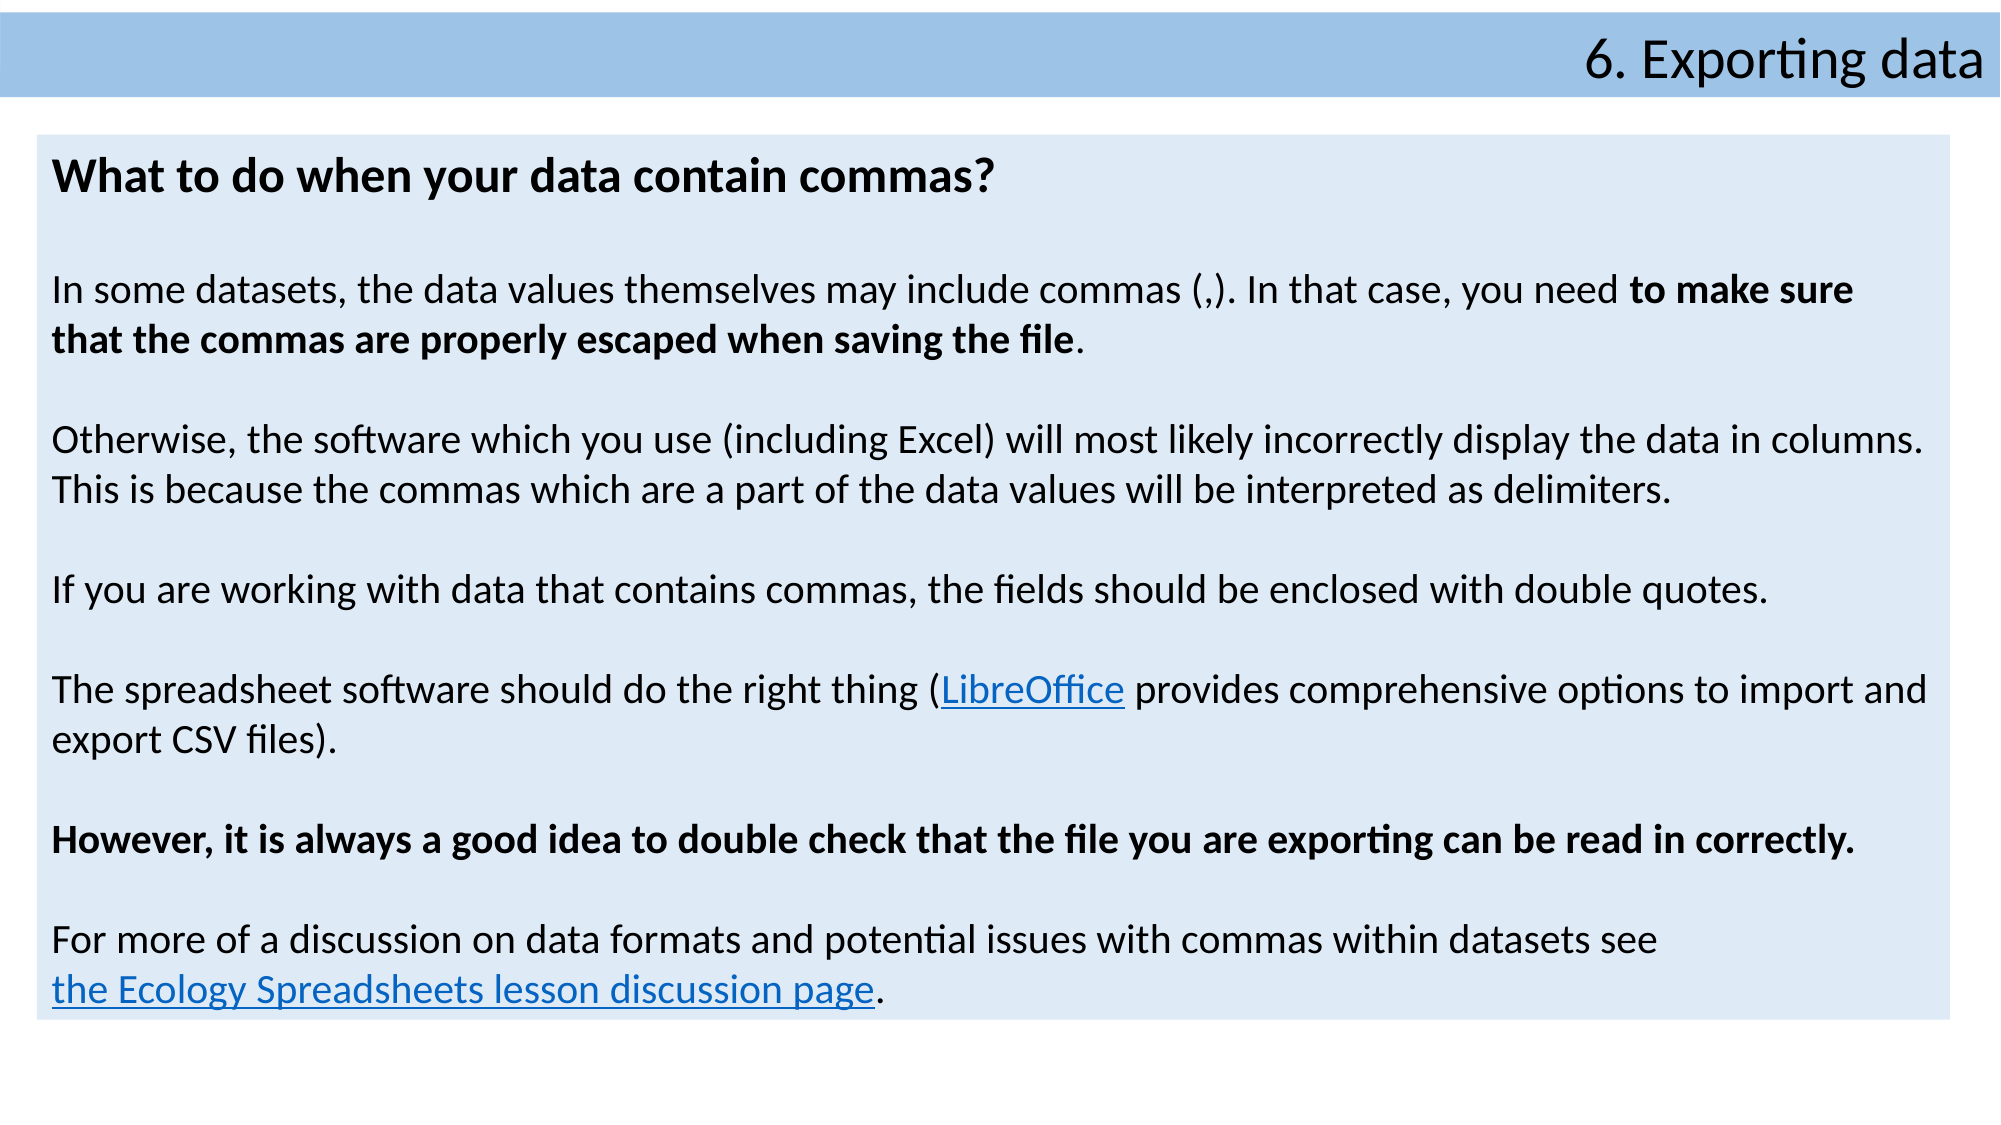

6. Exporting data
What to do when your data contain commas?

In some datasets, the data values themselves may include commas (,). In that case, you need to make sure that the commas are properly escaped when saving the file.

Otherwise, the software which you use (including Excel) will most likely incorrectly display the data in columns. This is because the commas which are a part of the data values will be interpreted as delimiters.

If you are working with data that contains commas, the fields should be enclosed with double quotes.

The spreadsheet software should do the right thing (LibreOffice provides comprehensive options to import and export CSV files).

However, it is always a good idea to double check that the file you are exporting can be read in correctly.

For more of a discussion on data formats and potential issues with commas within datasets see the Ecology Spreadsheets lesson discussion page.